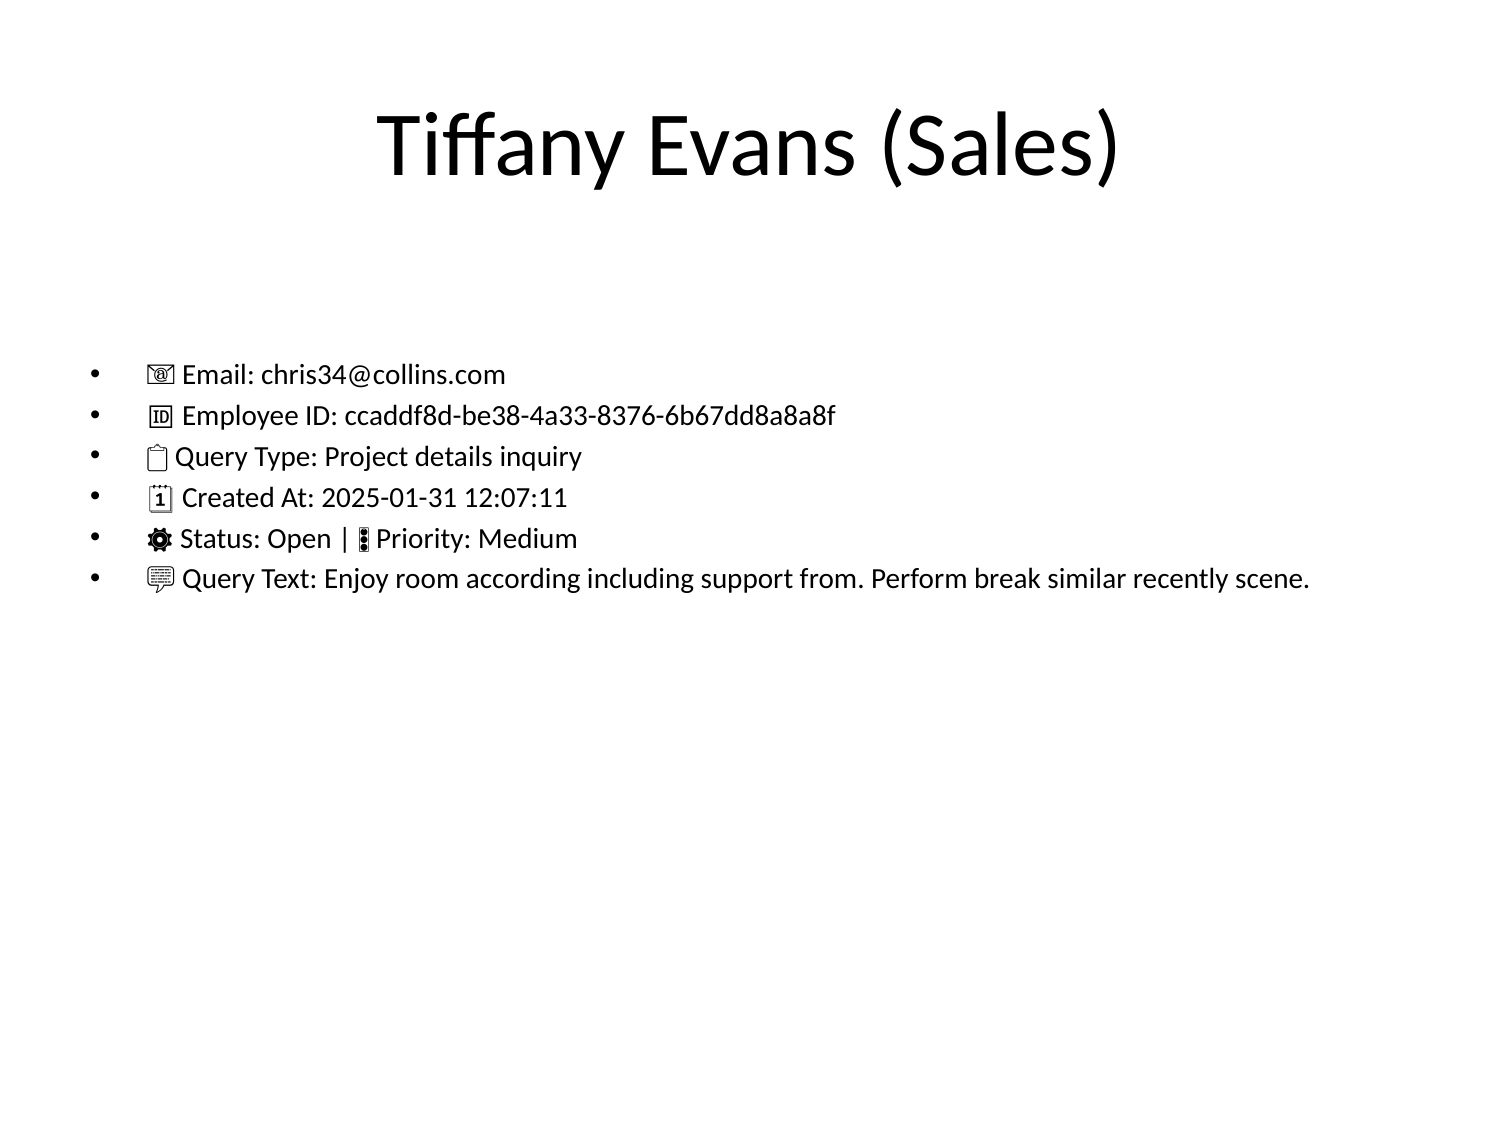

# Tiffany Evans (Sales)

📧 Email: chris34@collins.com
🆔 Employee ID: ccaddf8d-be38-4a33-8376-6b67dd8a8a8f
📋 Query Type: Project details inquiry
🗓 Created At: 2025-01-31 12:07:11
⚙ Status: Open | 🚦 Priority: Medium
💬 Query Text: Enjoy room according including support from. Perform break similar recently scene.